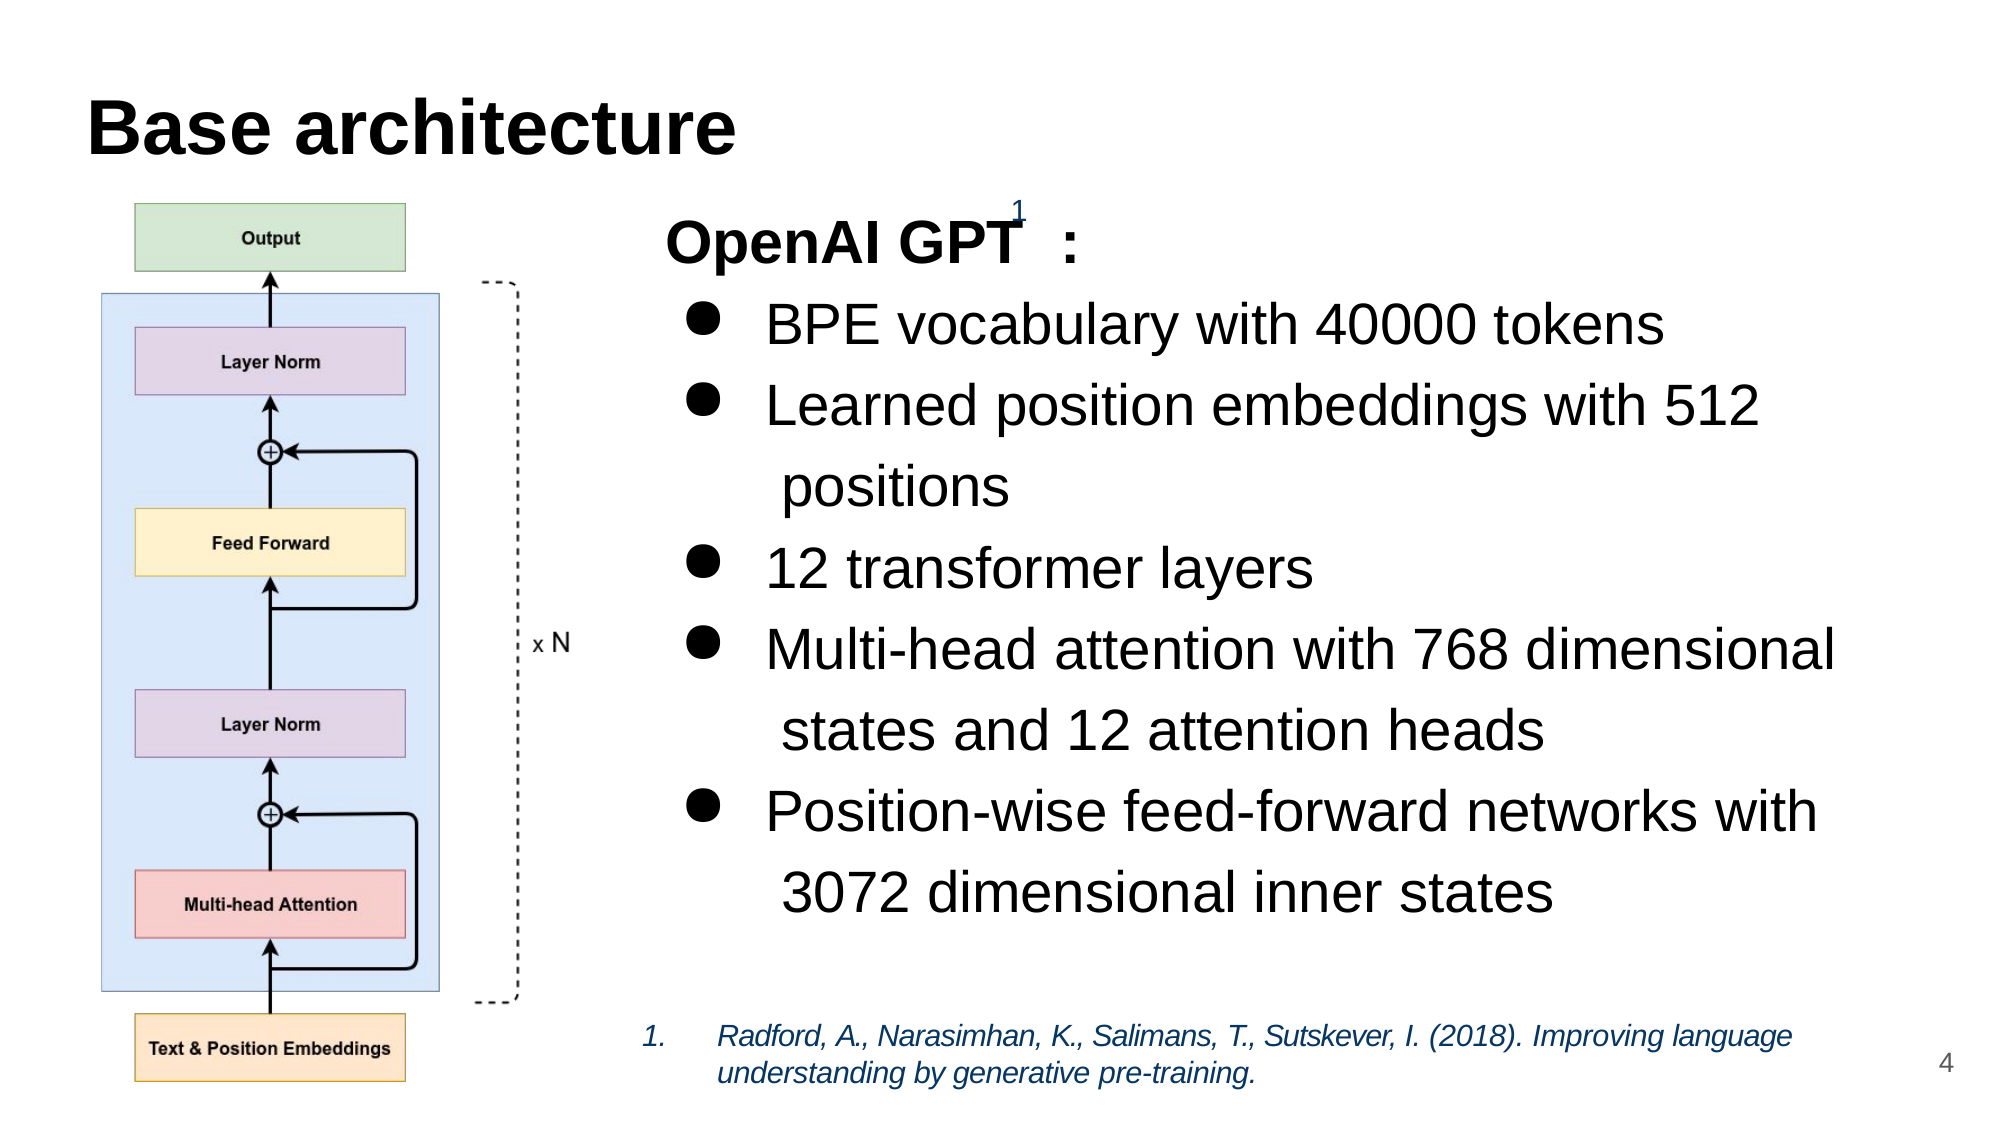

# Base architecture
1
OpenAI GPT	:

BPE vocabulary with 40000 tokens
Learned position embeddings with 512  positions
12 transformer layers
Multi-head attention with 768 dimensional  states and 12 attention heads
Position-wise feed-forward networks with  3072 dimensional inner states
1.	Radford, A., Narasimhan, K., Salimans, T., Sutskever, I. (2018). Improving language  understanding by generative pre-training.
4